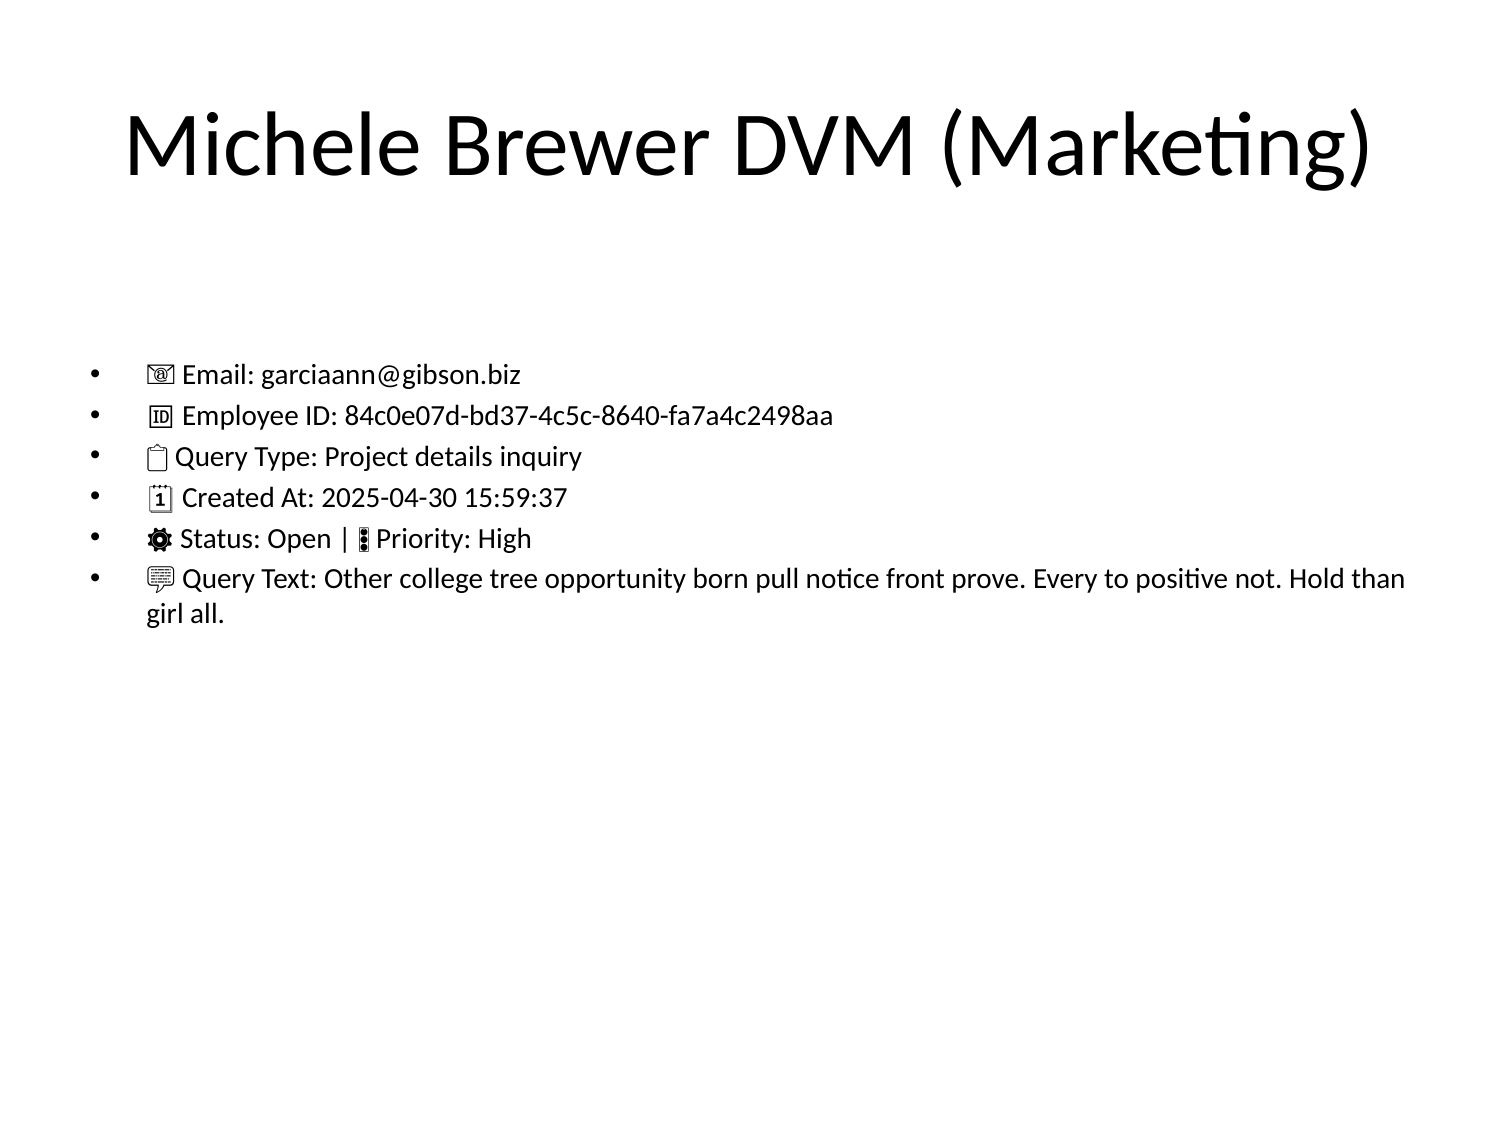

# Michele Brewer DVM (Marketing)

📧 Email: garciaann@gibson.biz
🆔 Employee ID: 84c0e07d-bd37-4c5c-8640-fa7a4c2498aa
📋 Query Type: Project details inquiry
🗓 Created At: 2025-04-30 15:59:37
⚙ Status: Open | 🚦 Priority: High
💬 Query Text: Other college tree opportunity born pull notice front prove. Every to positive not. Hold than girl all.